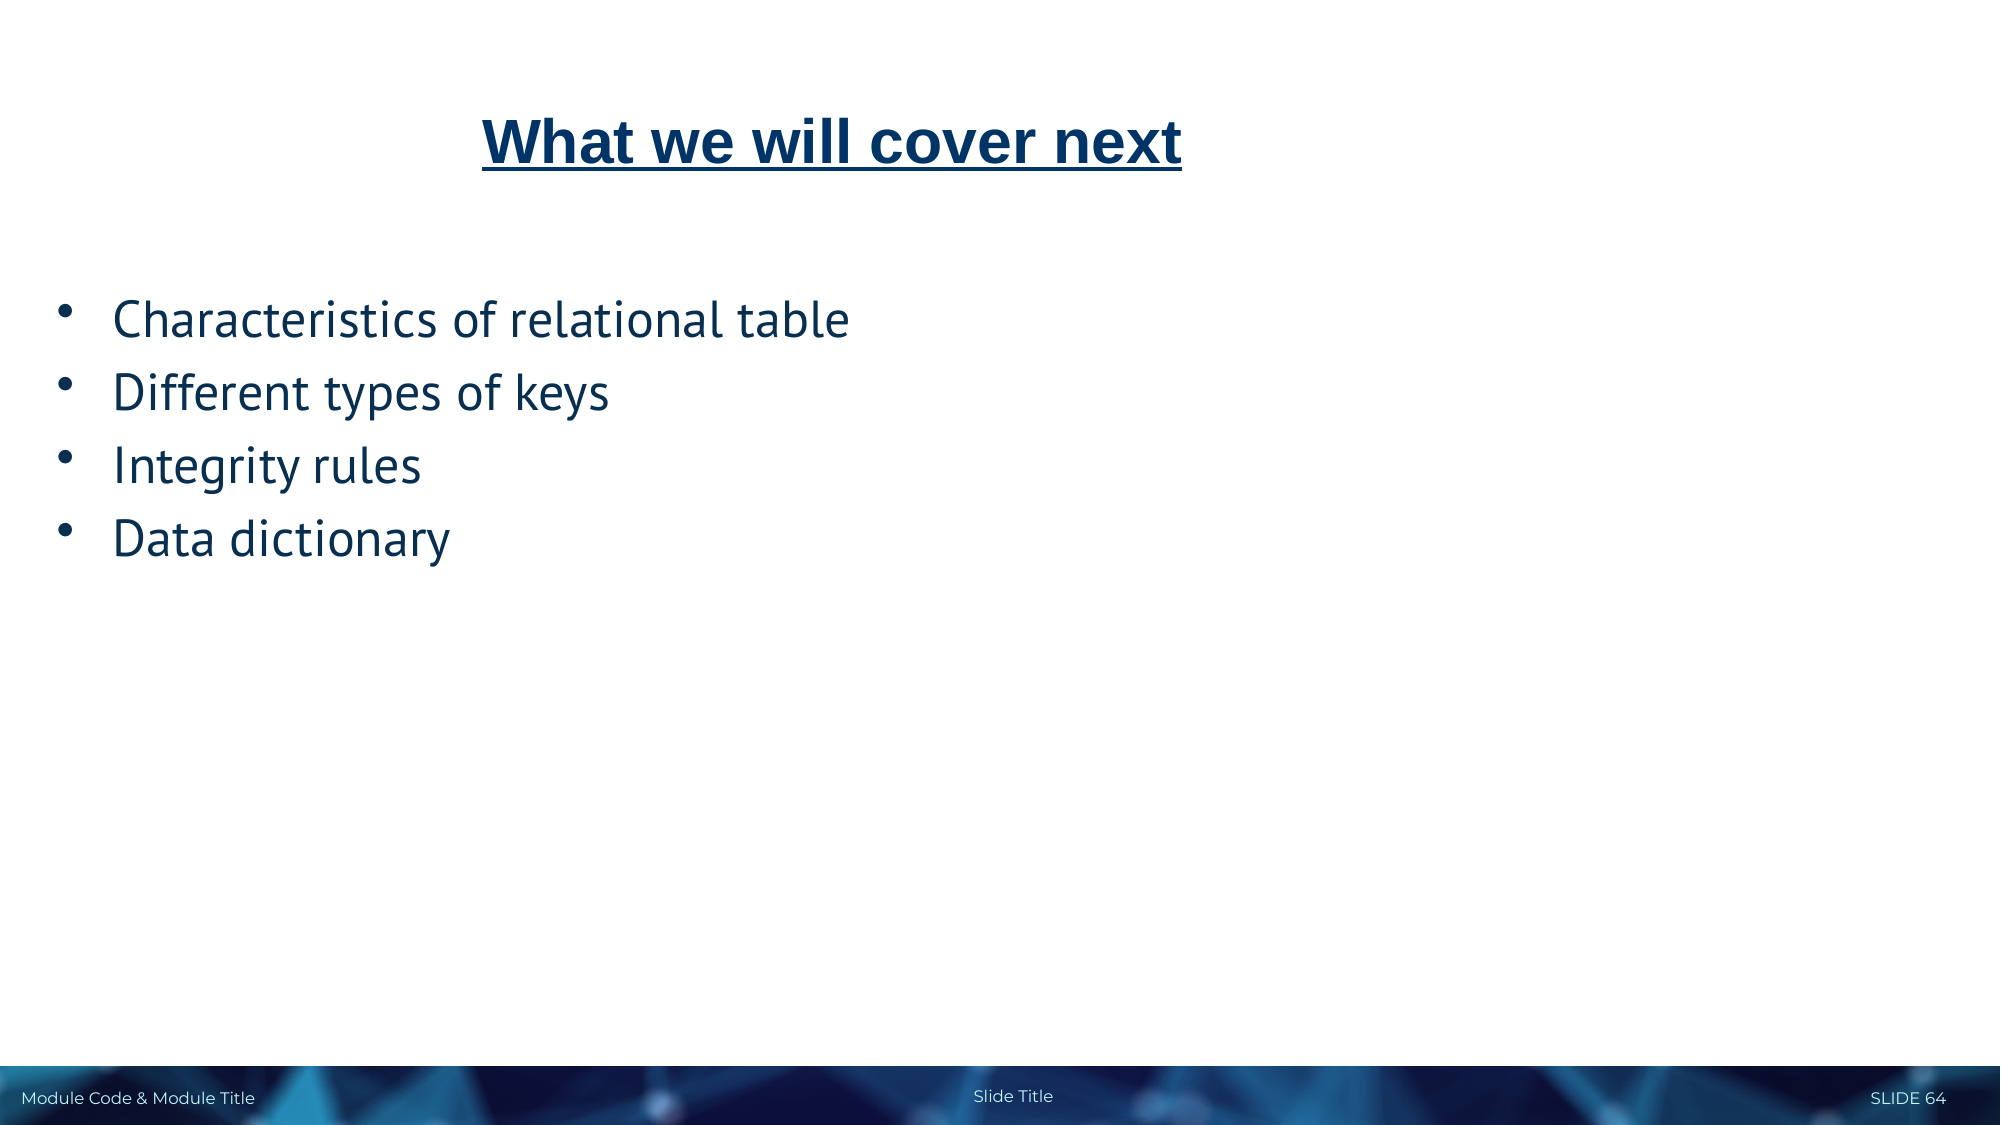

# What we will cover next
Characteristics of relational table
Different types of keys
Integrity rules
Data dictionary